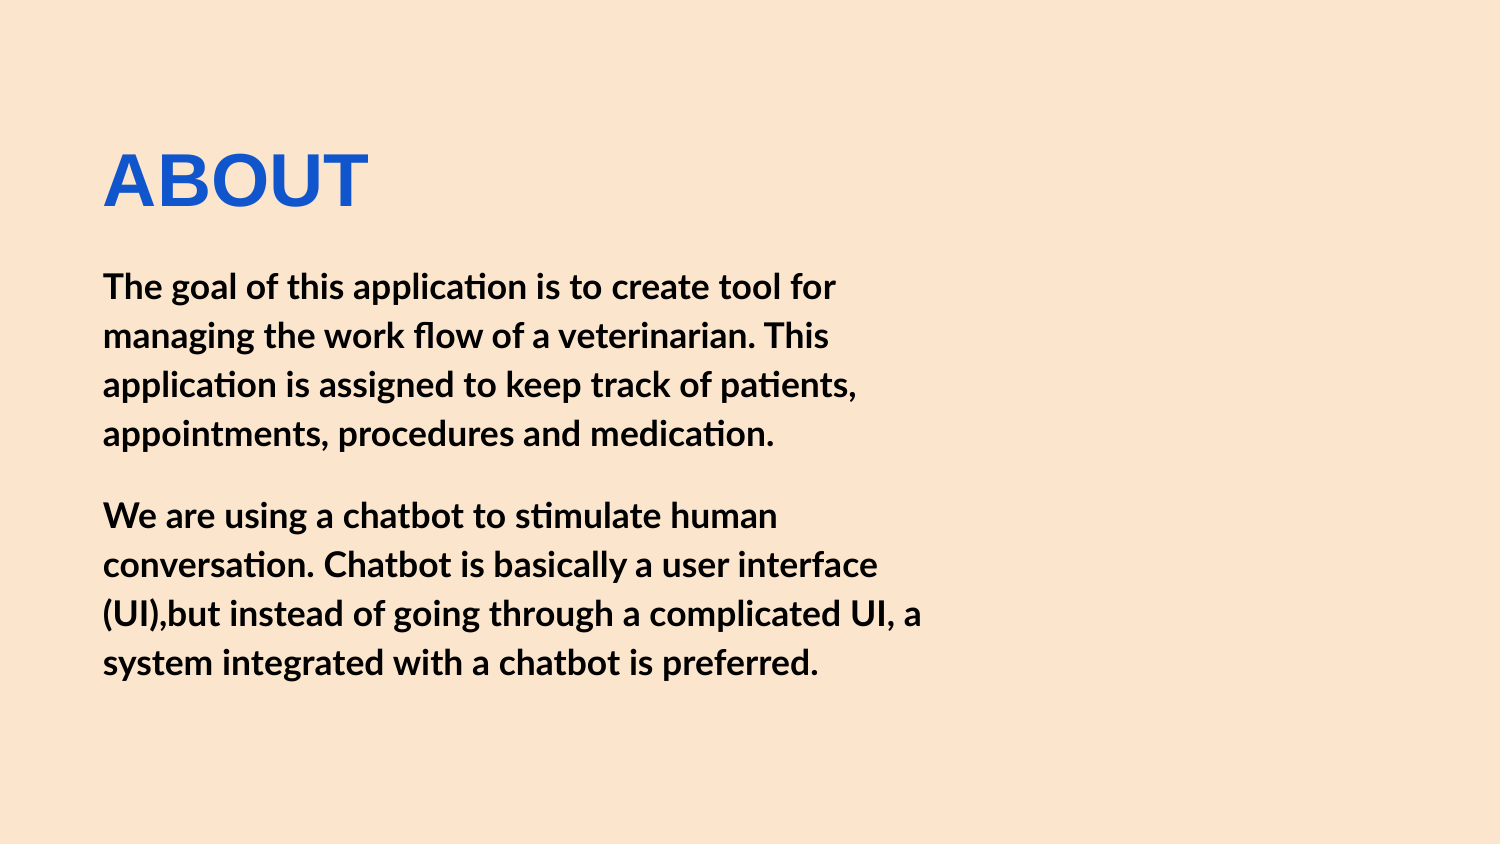

ABOUT
The goal of this application is to create tool for managing the work flow of a veterinarian. This application is assigned to keep track of patients, appointments, procedures and medication.
We are using a chatbot to stimulate human conversation. Chatbot is basically a user interface (UI),but instead of going through a complicated UI, a system integrated with a chatbot is preferred.